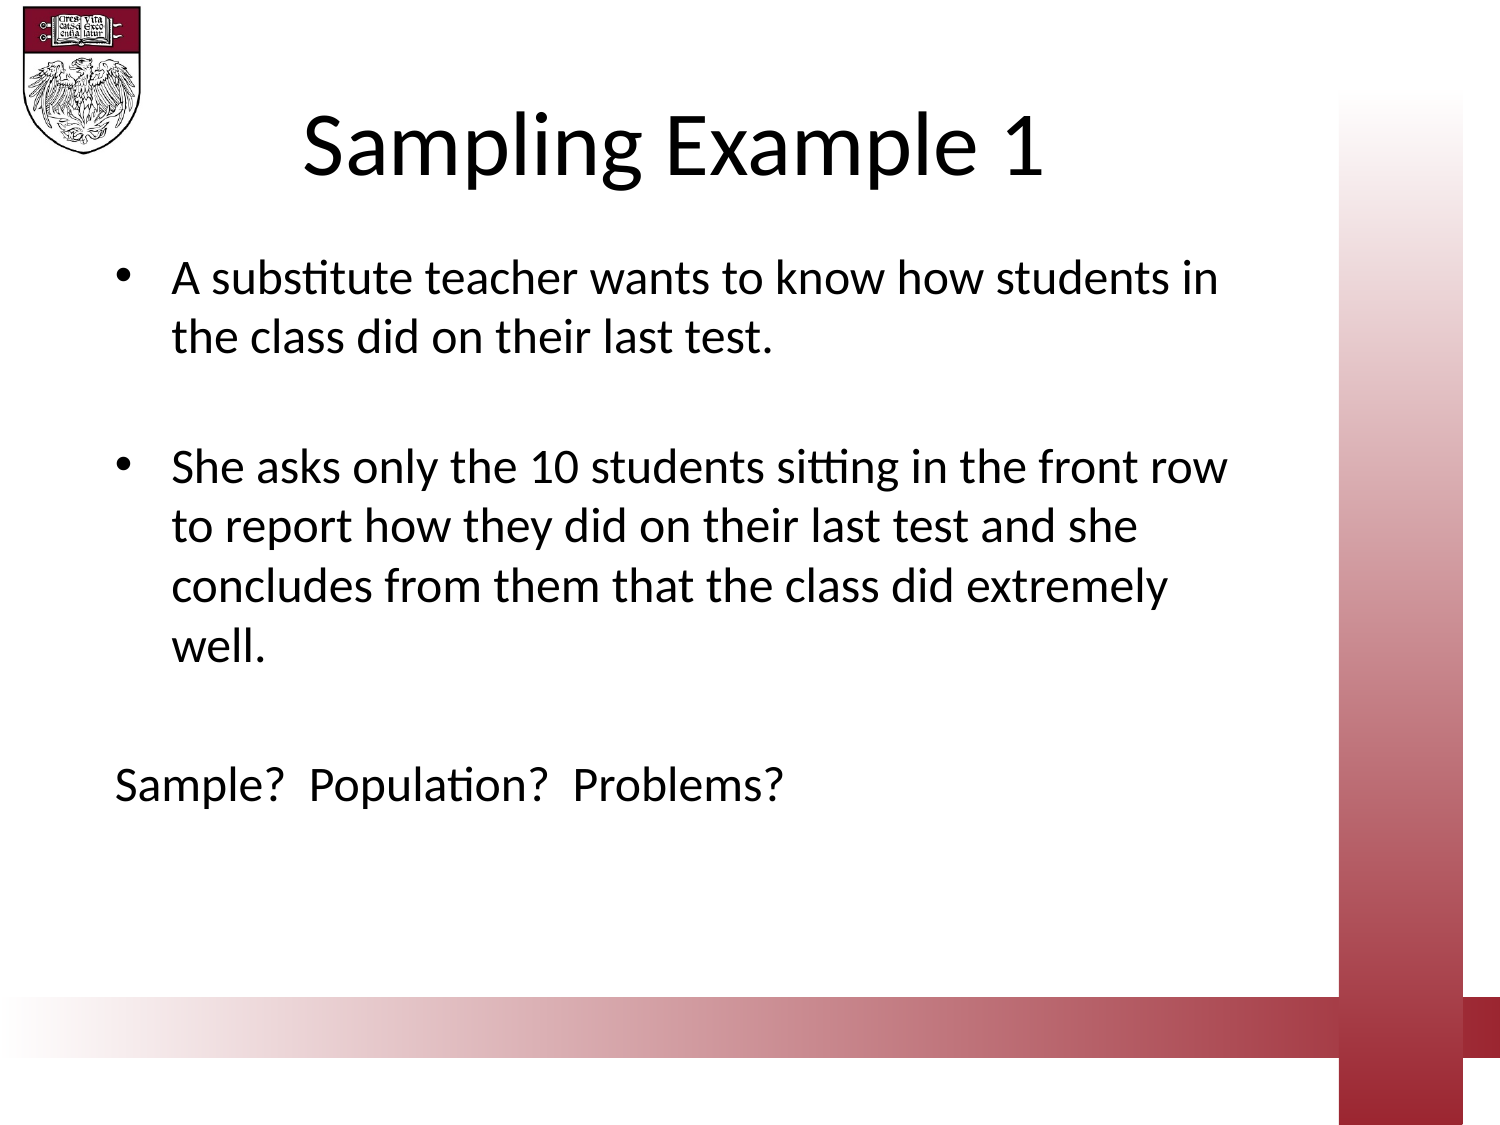

Sampling Example 1
A substitute teacher wants to know how students in the class did on their last test.
She asks only the 10 students sitting in the front row to report how they did on their last test and she concludes from them that the class did extremely well.

Sample?  Population?  Problems?